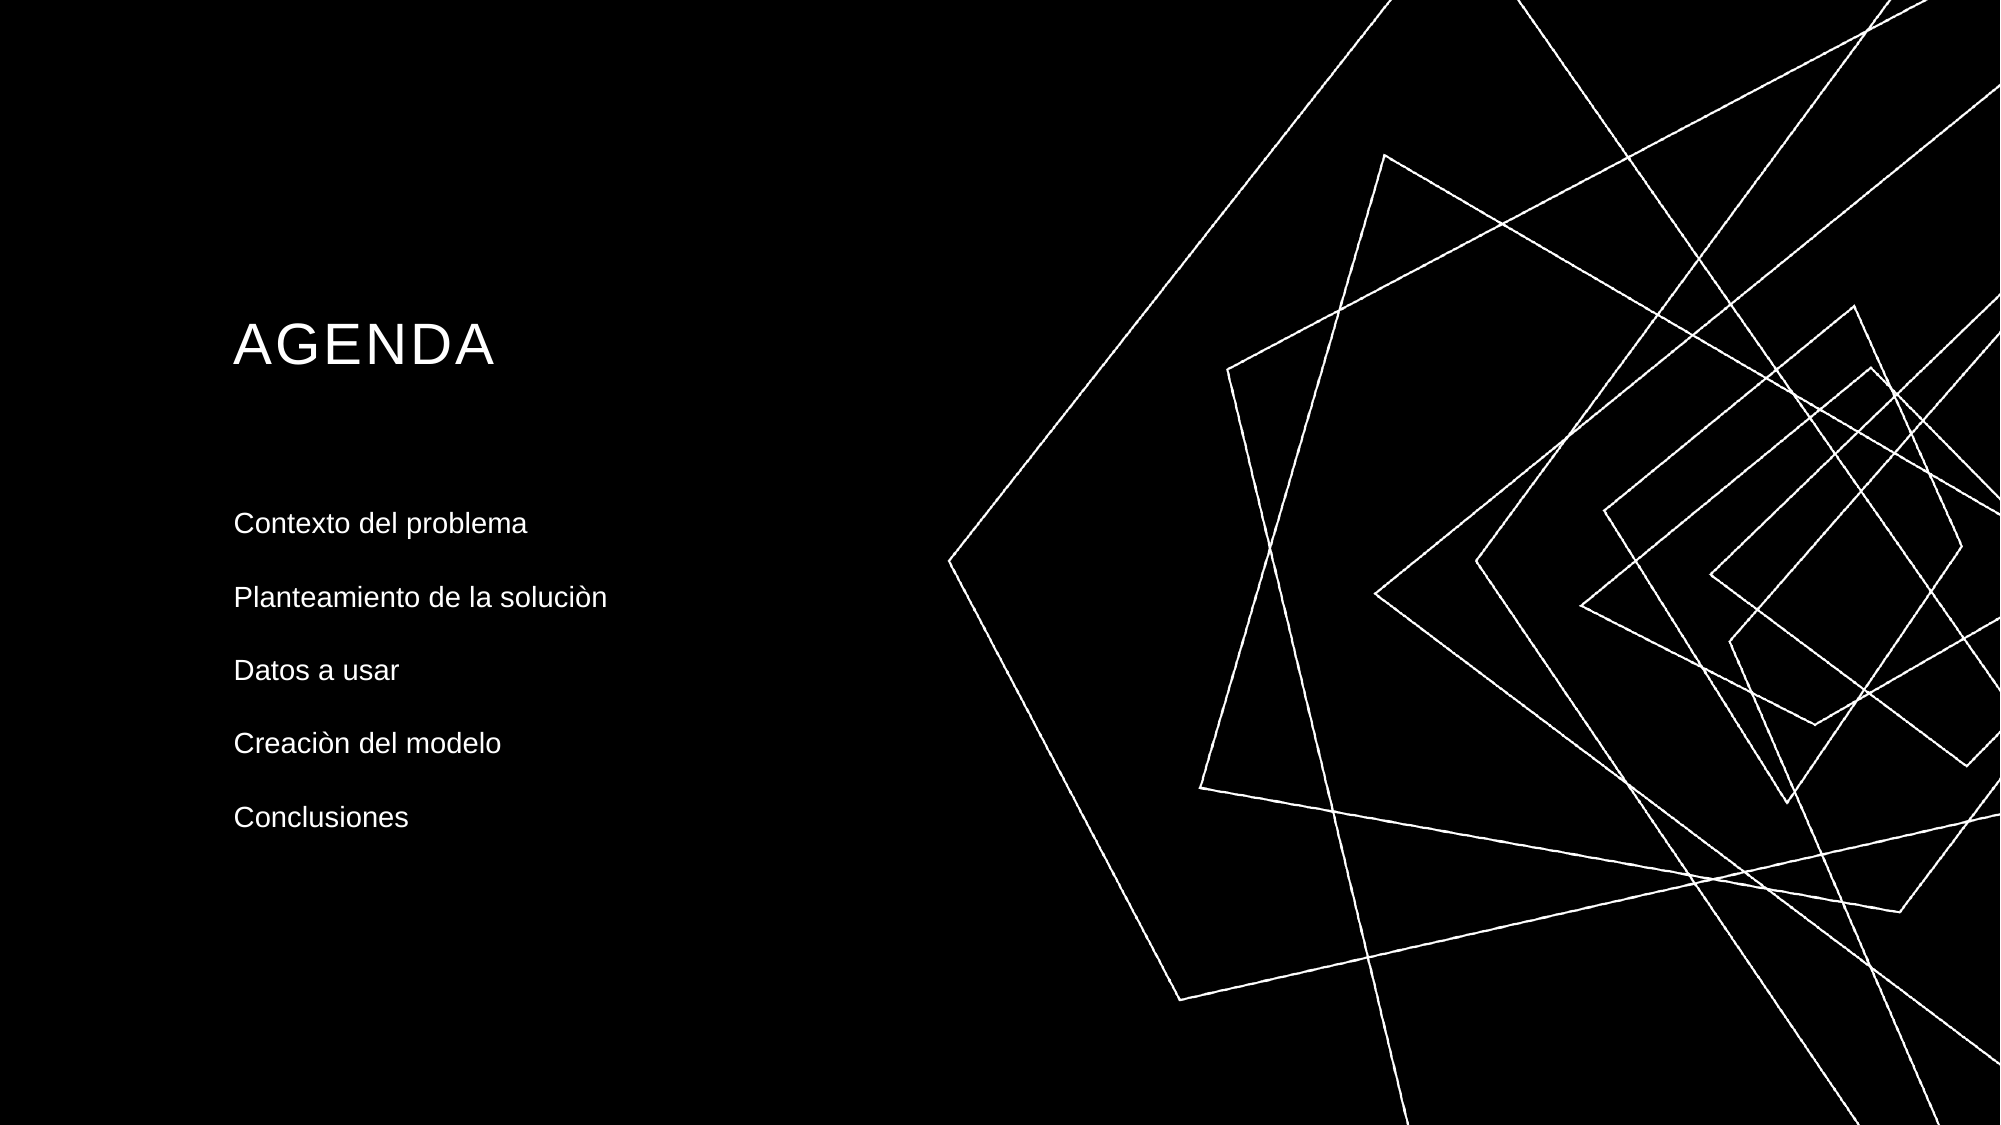

# AGENDA
Contexto del problema
Planteamiento de la soluciòn
Datos a usar
Creaciòn del modelo
Conclusiones